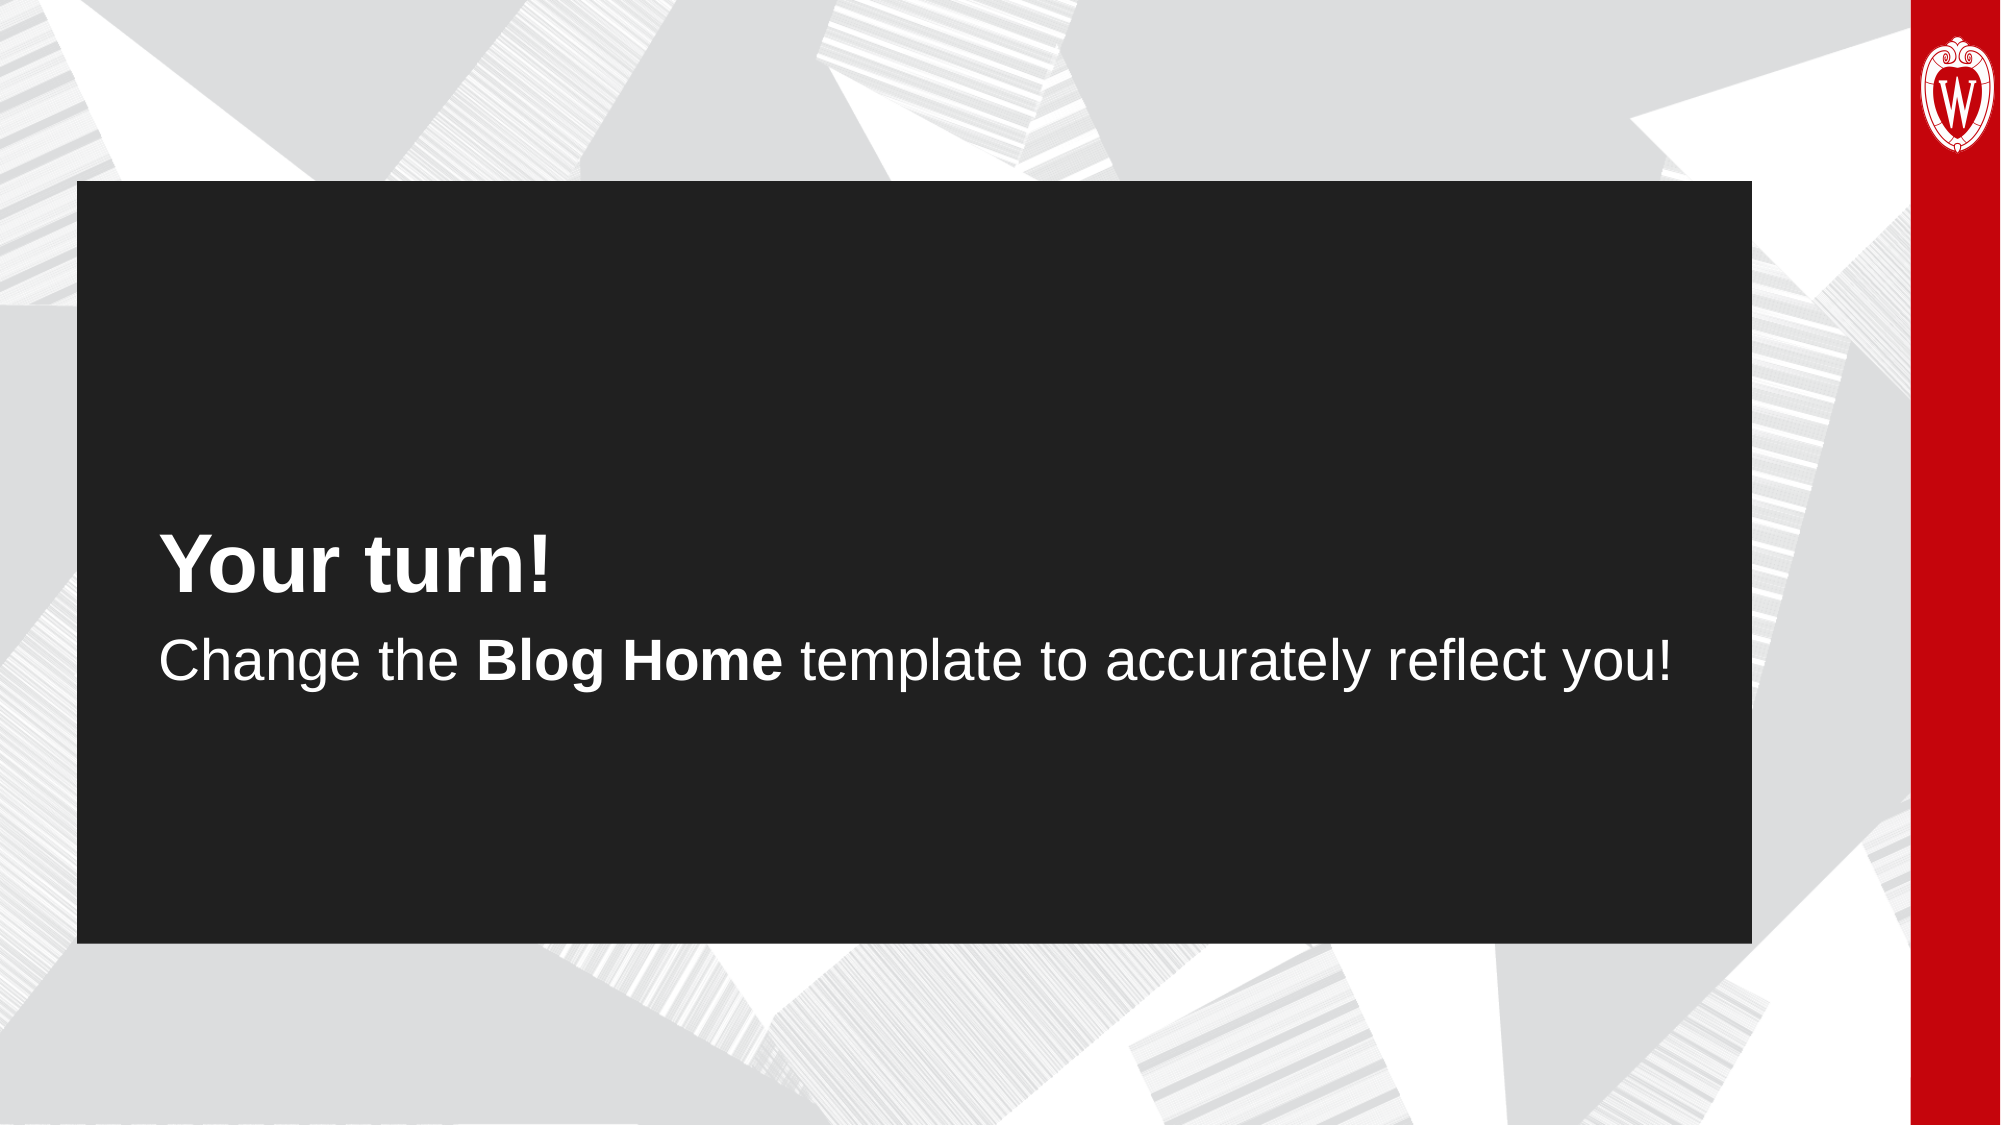

# Your turn!
Change the Blog Home template to accurately reflect you!